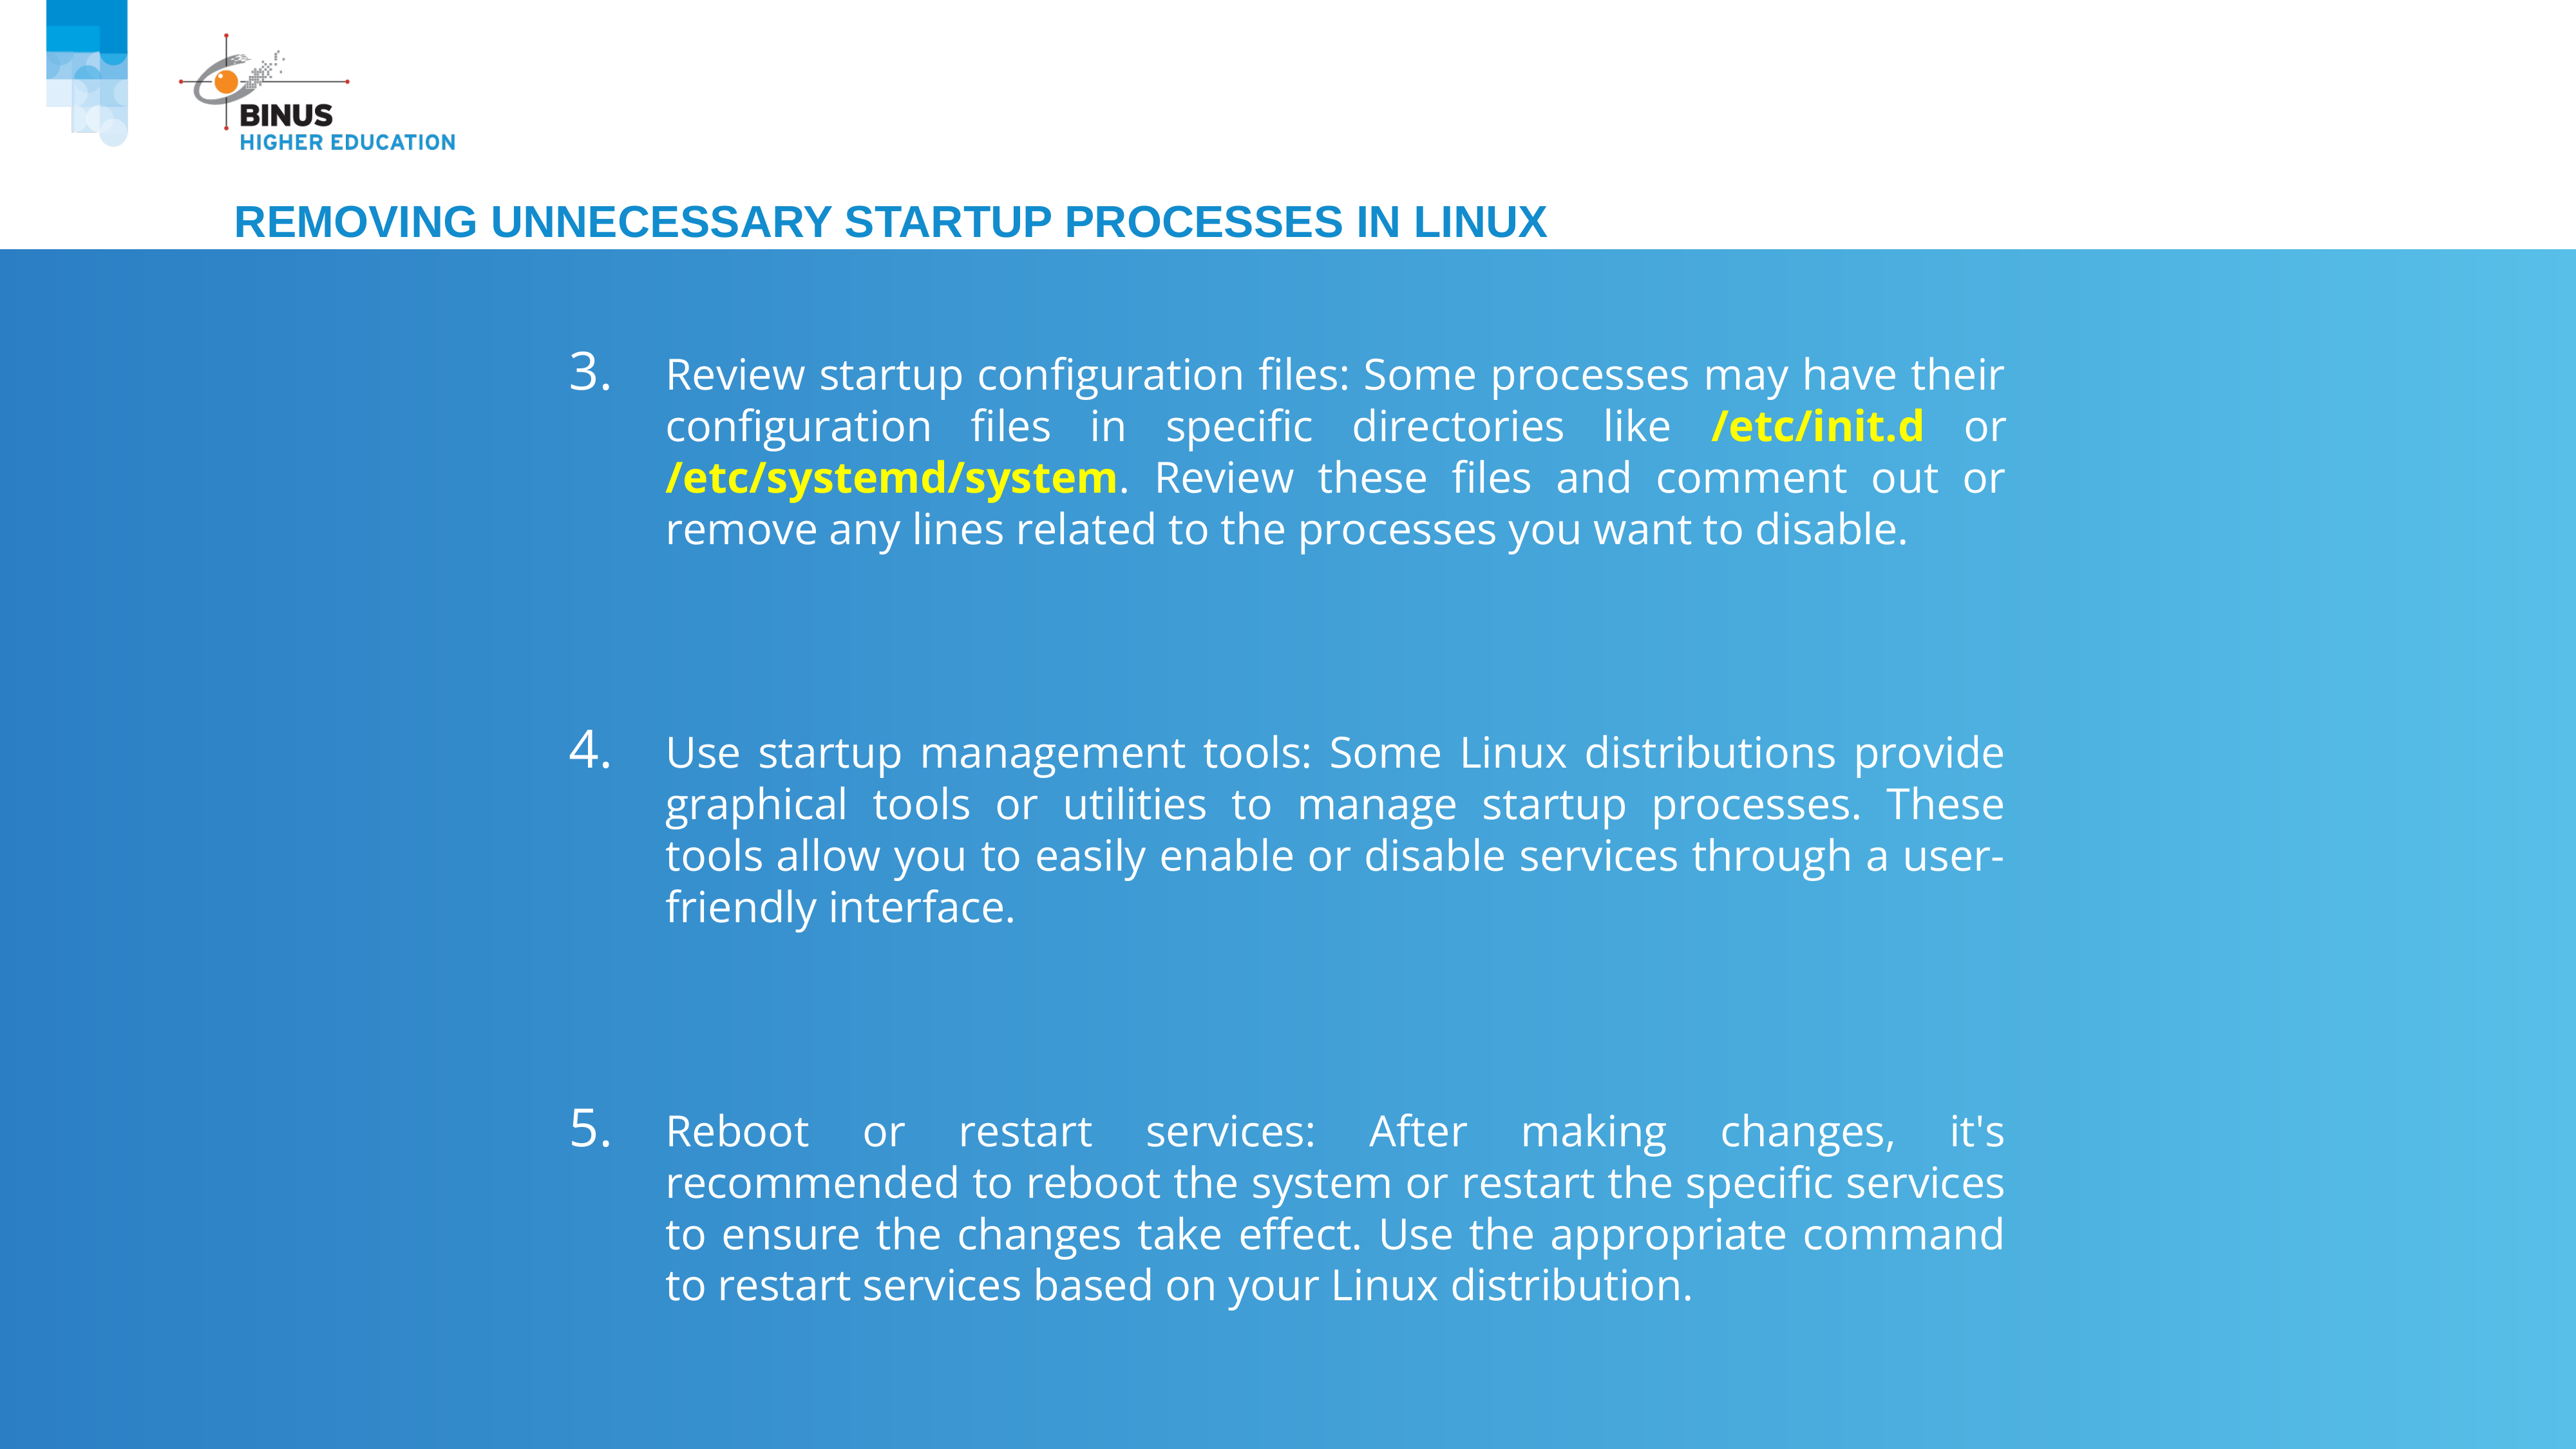

# Removing Unnecessary Startup Processes in Linux

Review startup configuration files: Some processes may have their configuration files in specific directories like /etc/init.d or /etc/systemd/system. Review these files and comment out or remove any lines related to the processes you want to disable.

Use startup management tools: Some Linux distributions provide graphical tools or utilities to manage startup processes. These tools allow you to easily enable or disable services through a user-friendly interface.

Reboot or restart services: After making changes, it's recommended to reboot the system or restart the specific services to ensure the changes take effect. Use the appropriate command to restart services based on your Linux distribution.